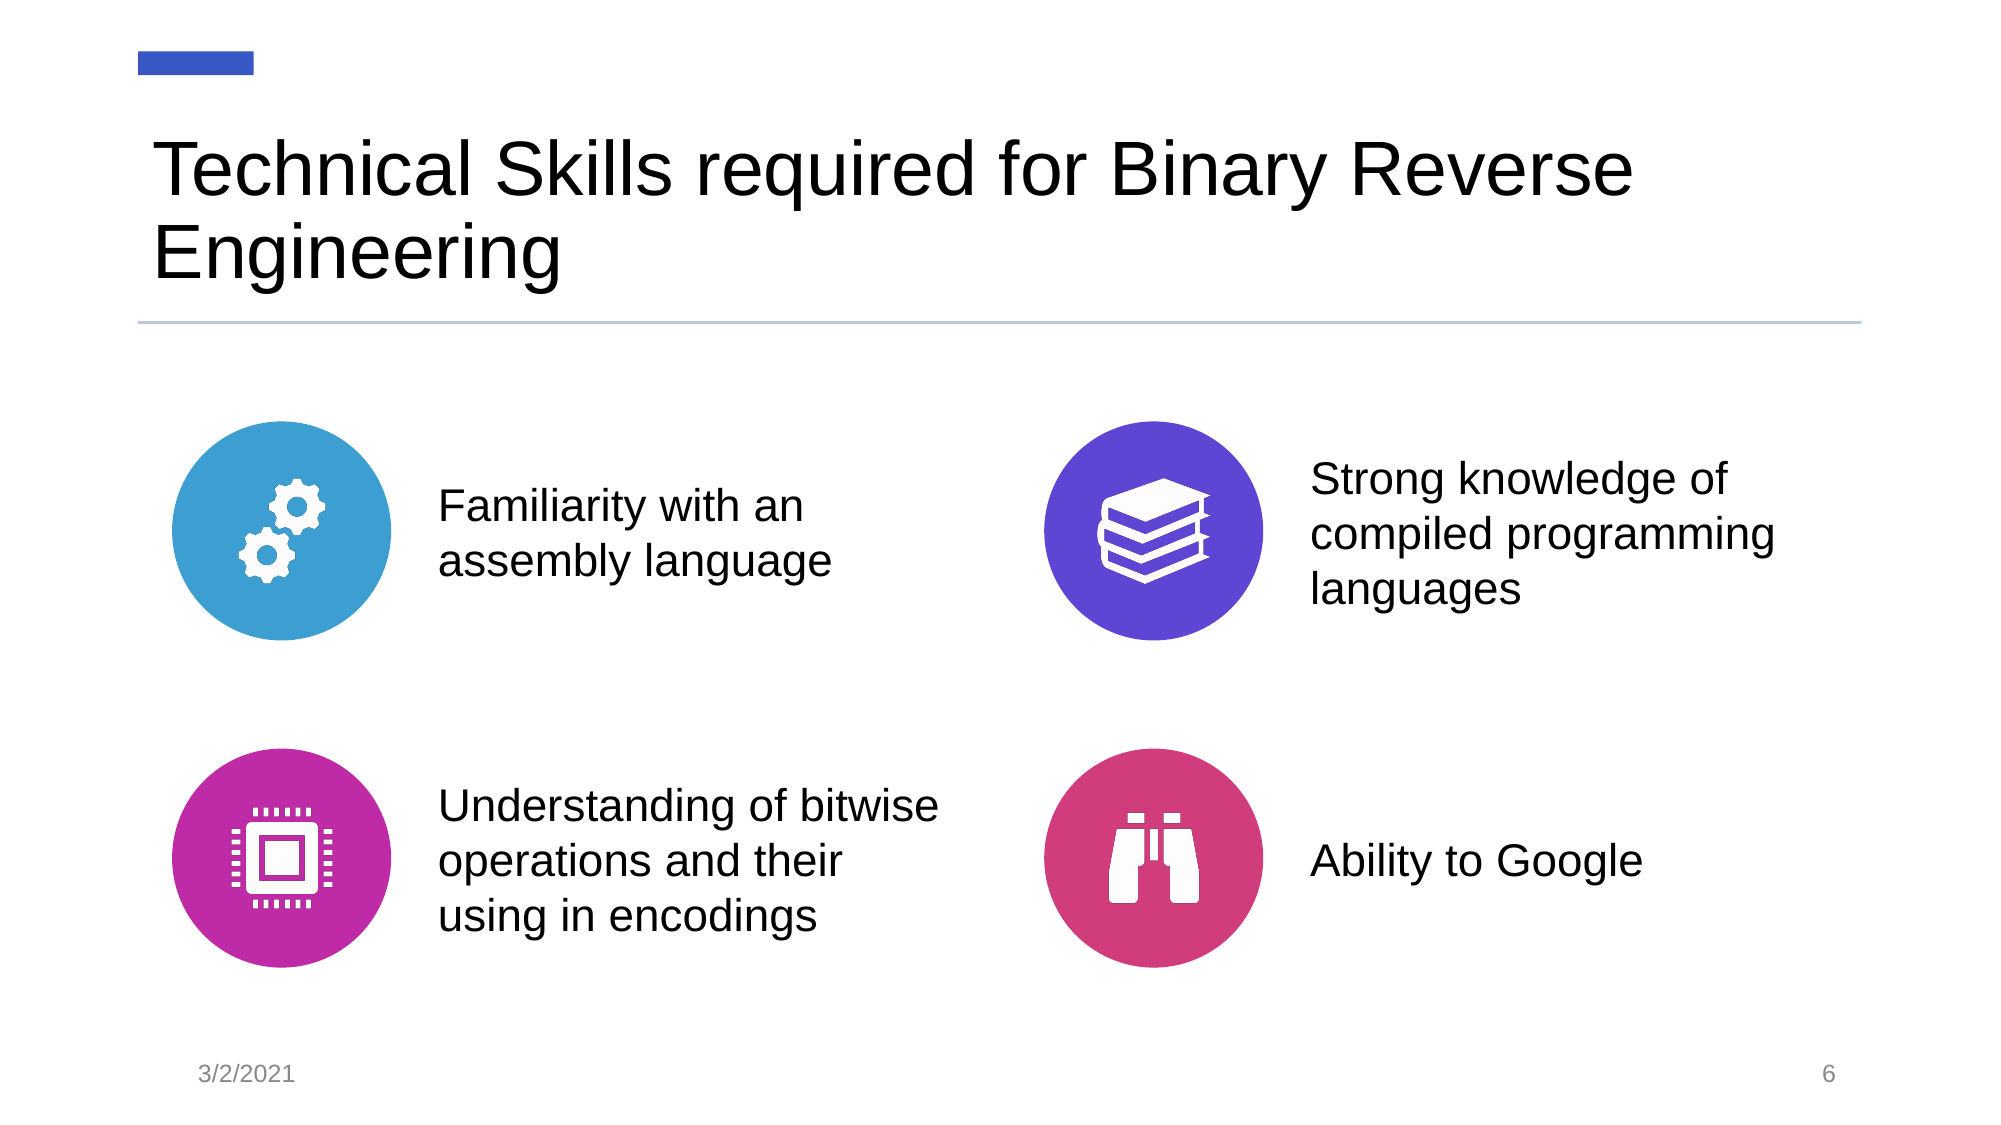

# Technical Skills required for Binary Reverse Engineering

Familiarity with an assembly language

Strong knowledge of compiled programming languages

Understanding of bitwise operations and their using in encodings

Ability to Google

3/2/2021
AUEHC
6